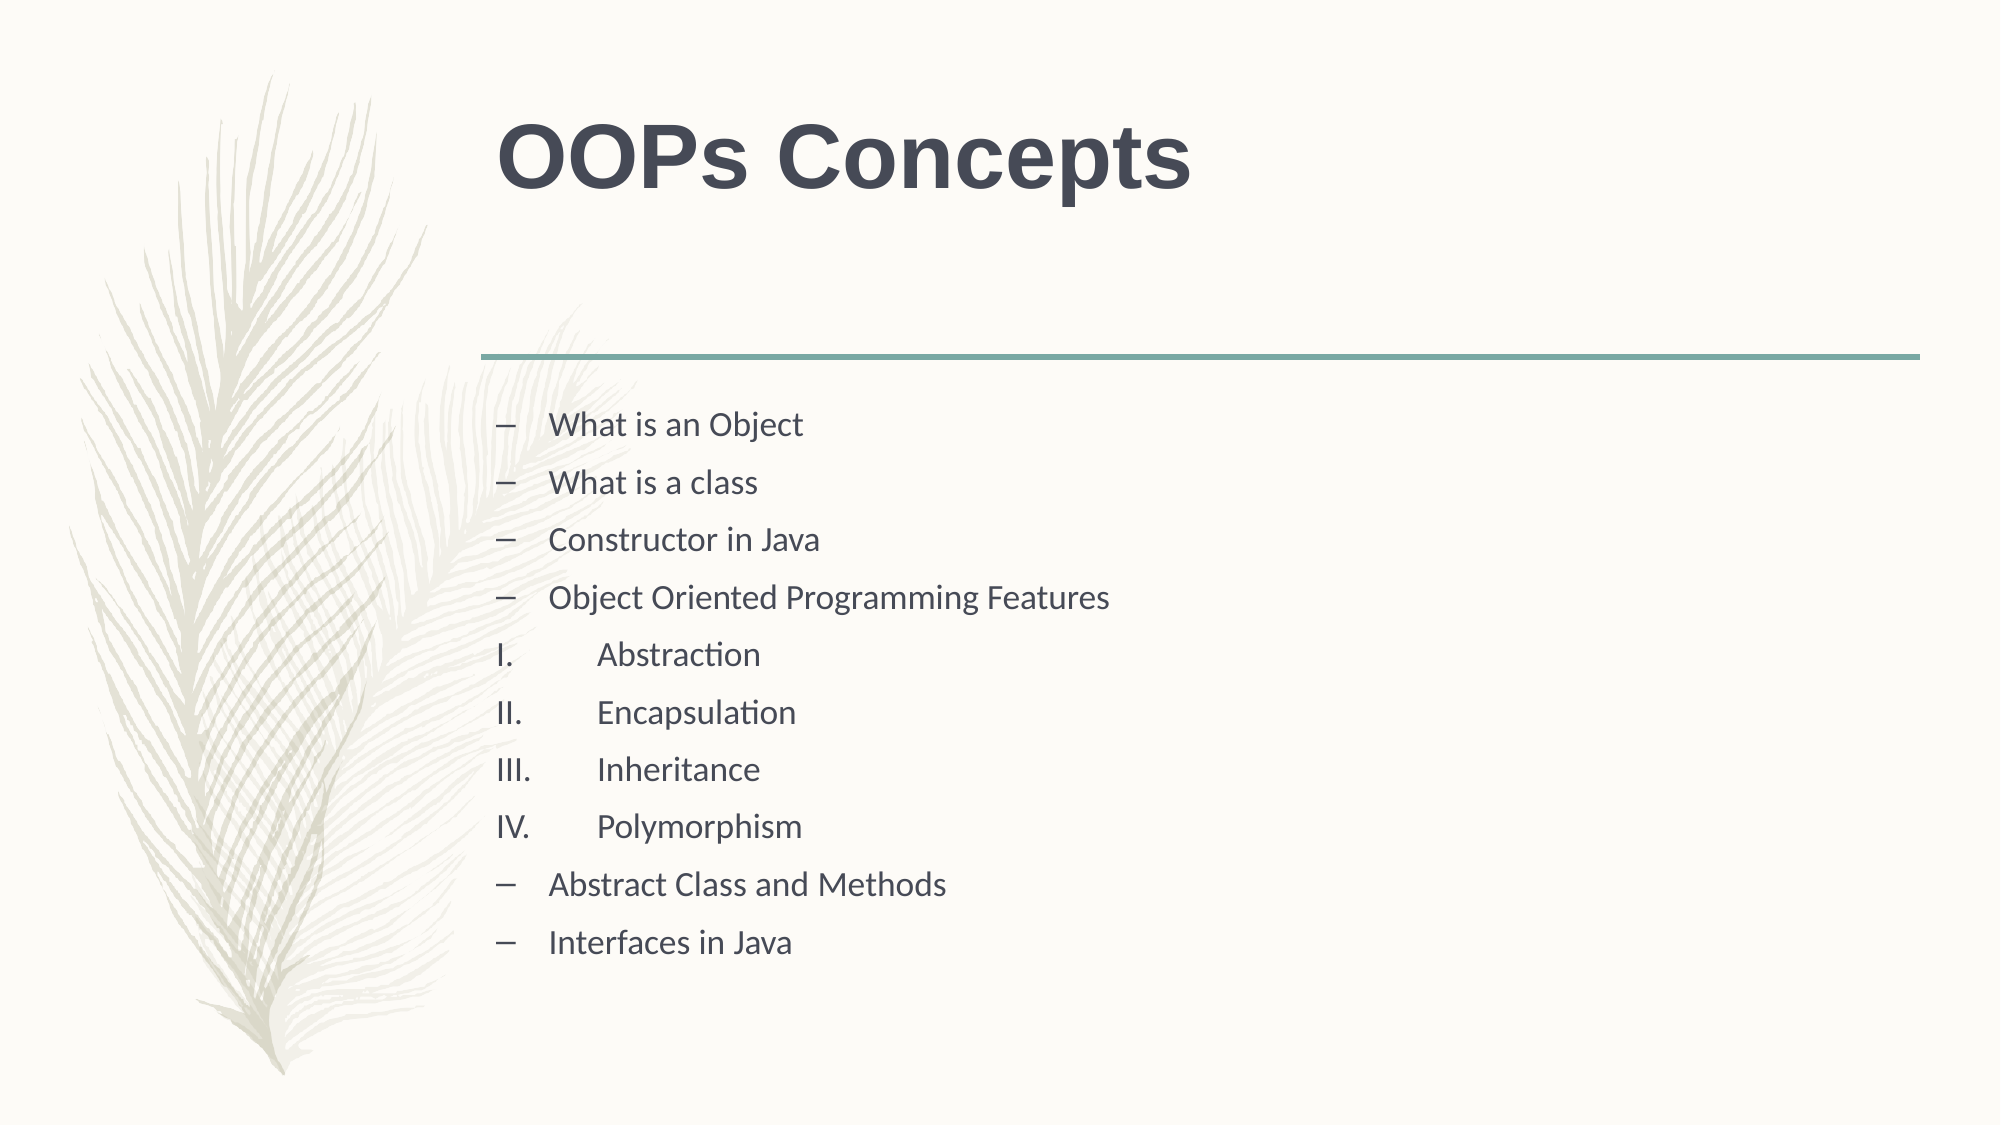

# OOPs Concepts
What is an Object
What is a class
Constructor in Java
Object Oriented Programming Features
Abstraction
Encapsulation
Inheritance
Polymorphism
Abstract Class and Methods
Interfaces in Java